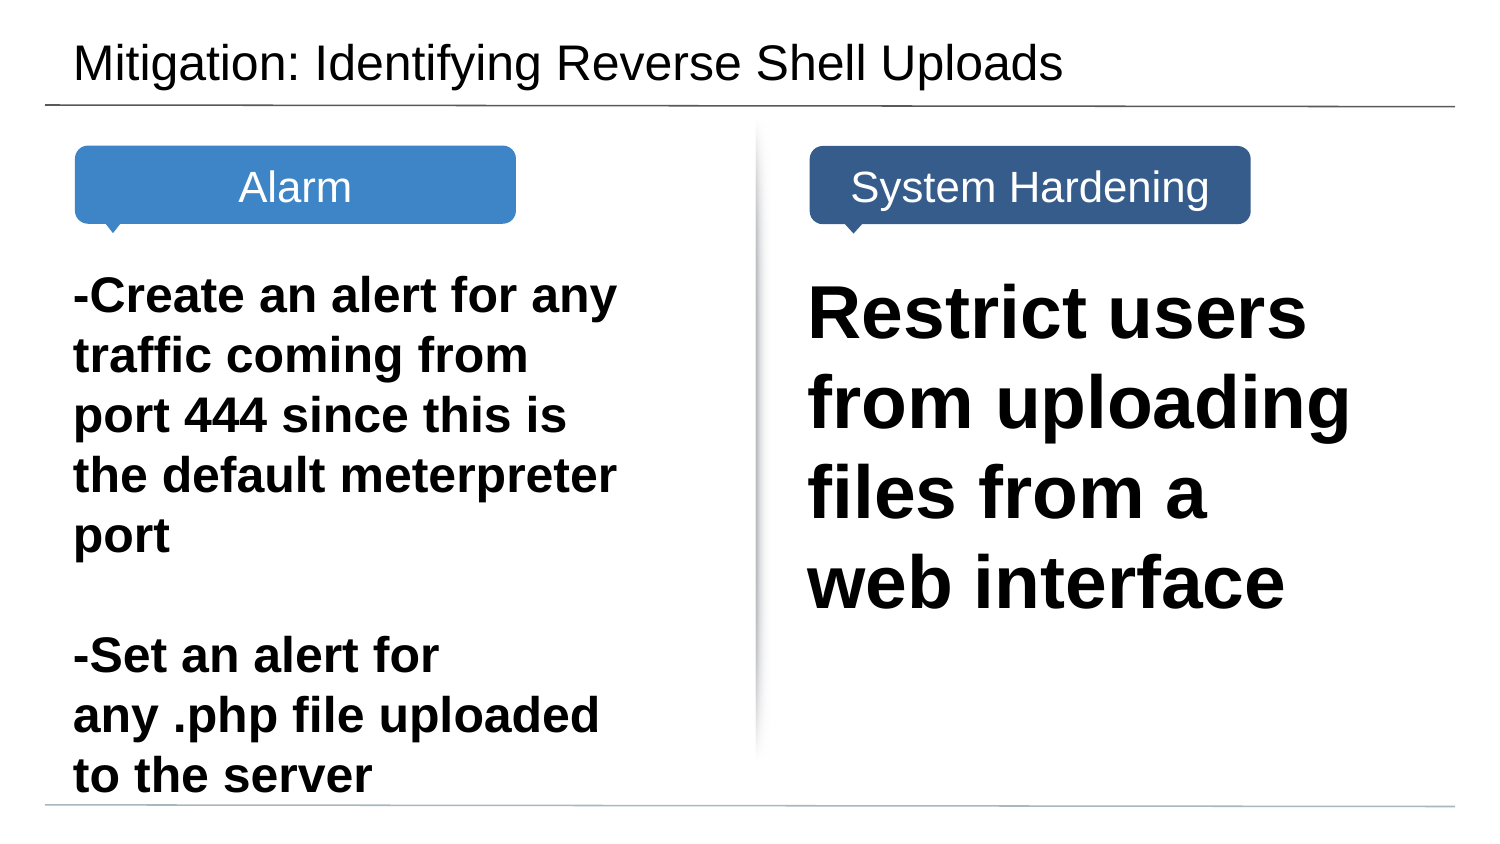

# Mitigation: Identifying Reverse Shell Uploads
-Create an alert for any traffic coming from port 444 since this is the default meterpreter port

-Set an alert for any .php file uploaded to the server

Restrict users from uploading files from a web interface